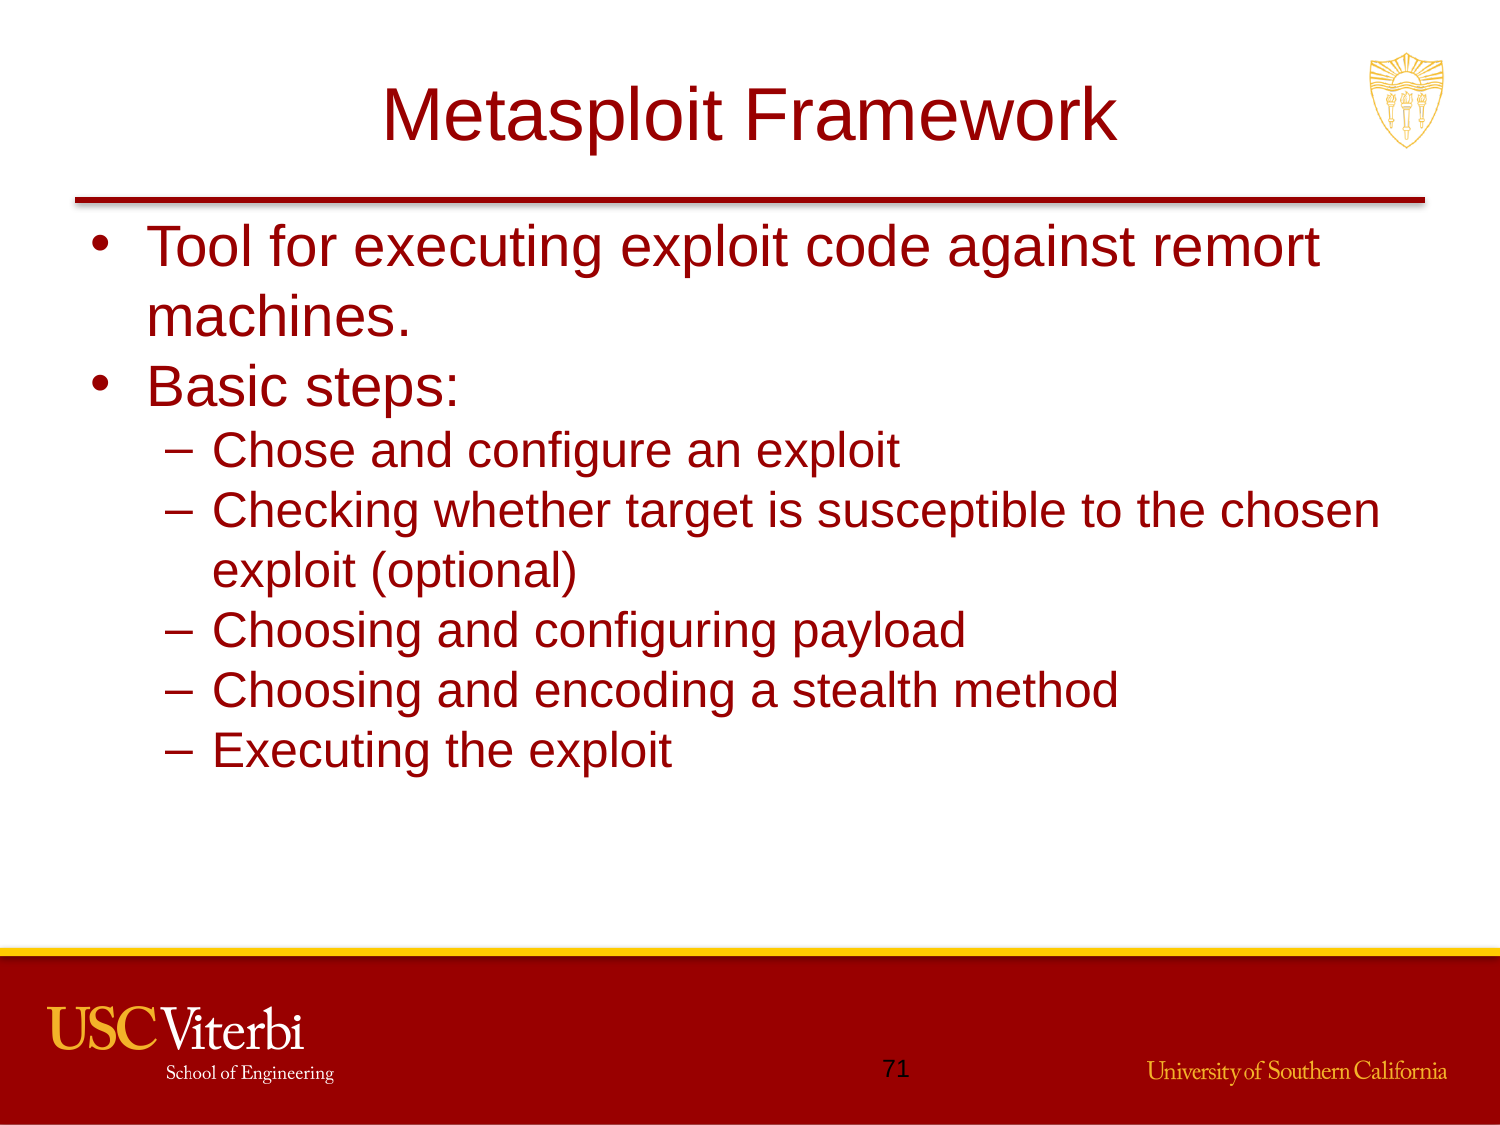

# Metasploit Framework
Tool for executing exploit code against remort machines.
Basic steps:
Chose and configure an exploit
Checking whether target is susceptible to the chosen exploit (optional)
Choosing and configuring payload
Choosing and encoding a stealth method
Executing the exploit
71